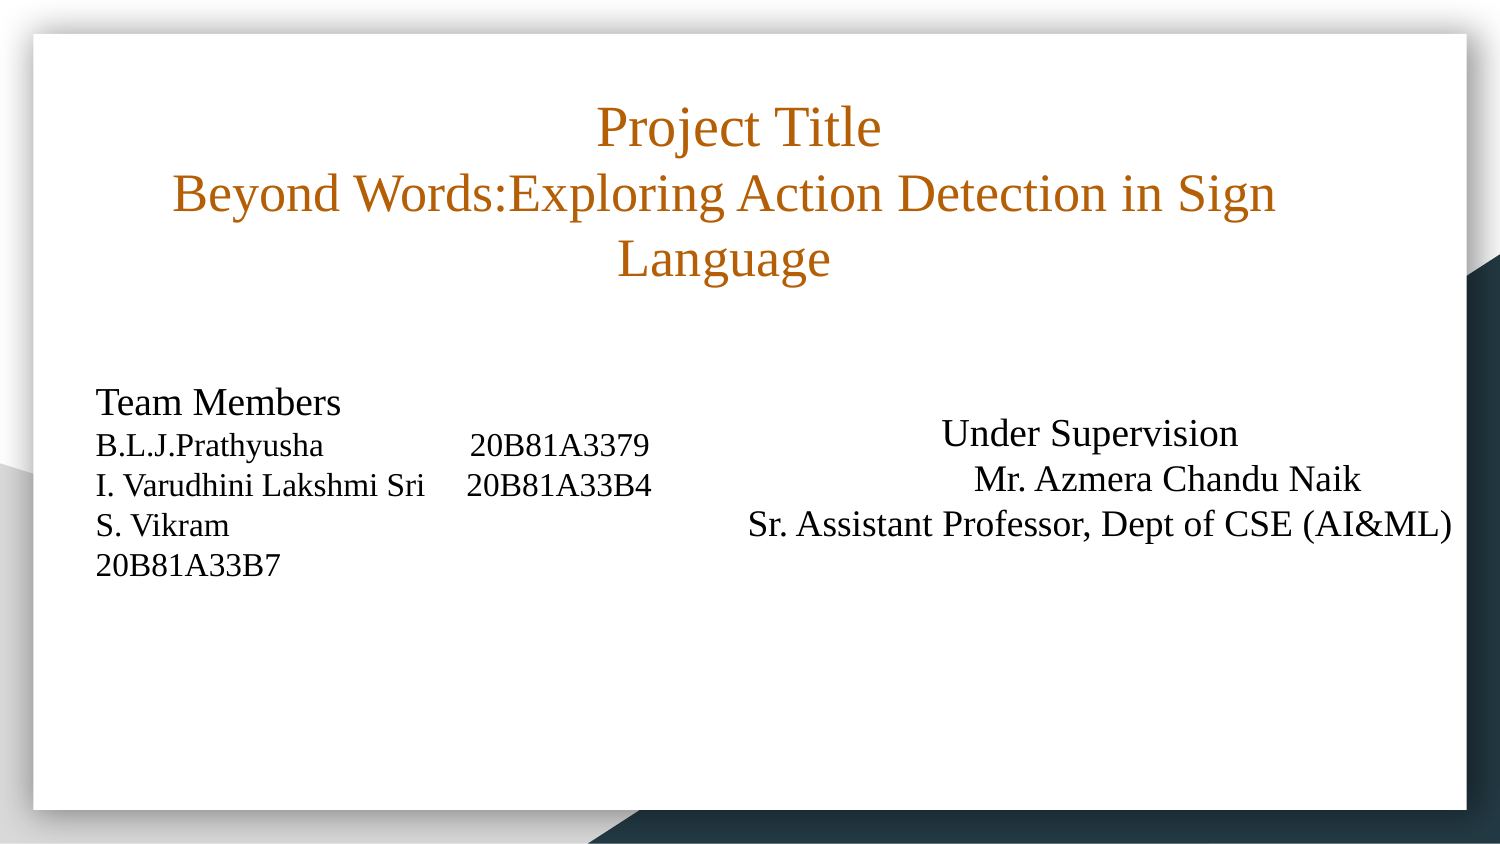

Project Title
Beyond Words:Exploring Action Detection in Sign Language

Team Members
B.L.J.Prathyusha	         20B81A3379
I. Varudhini Lakshmi Sri     20B81A33B4
S. Vikram 		                  20B81A33B7
Under Supervision
       	               Mr. Azmera Chandu Naik
       Sr. Assistant Professor, Dept of CSE (AI&ML)